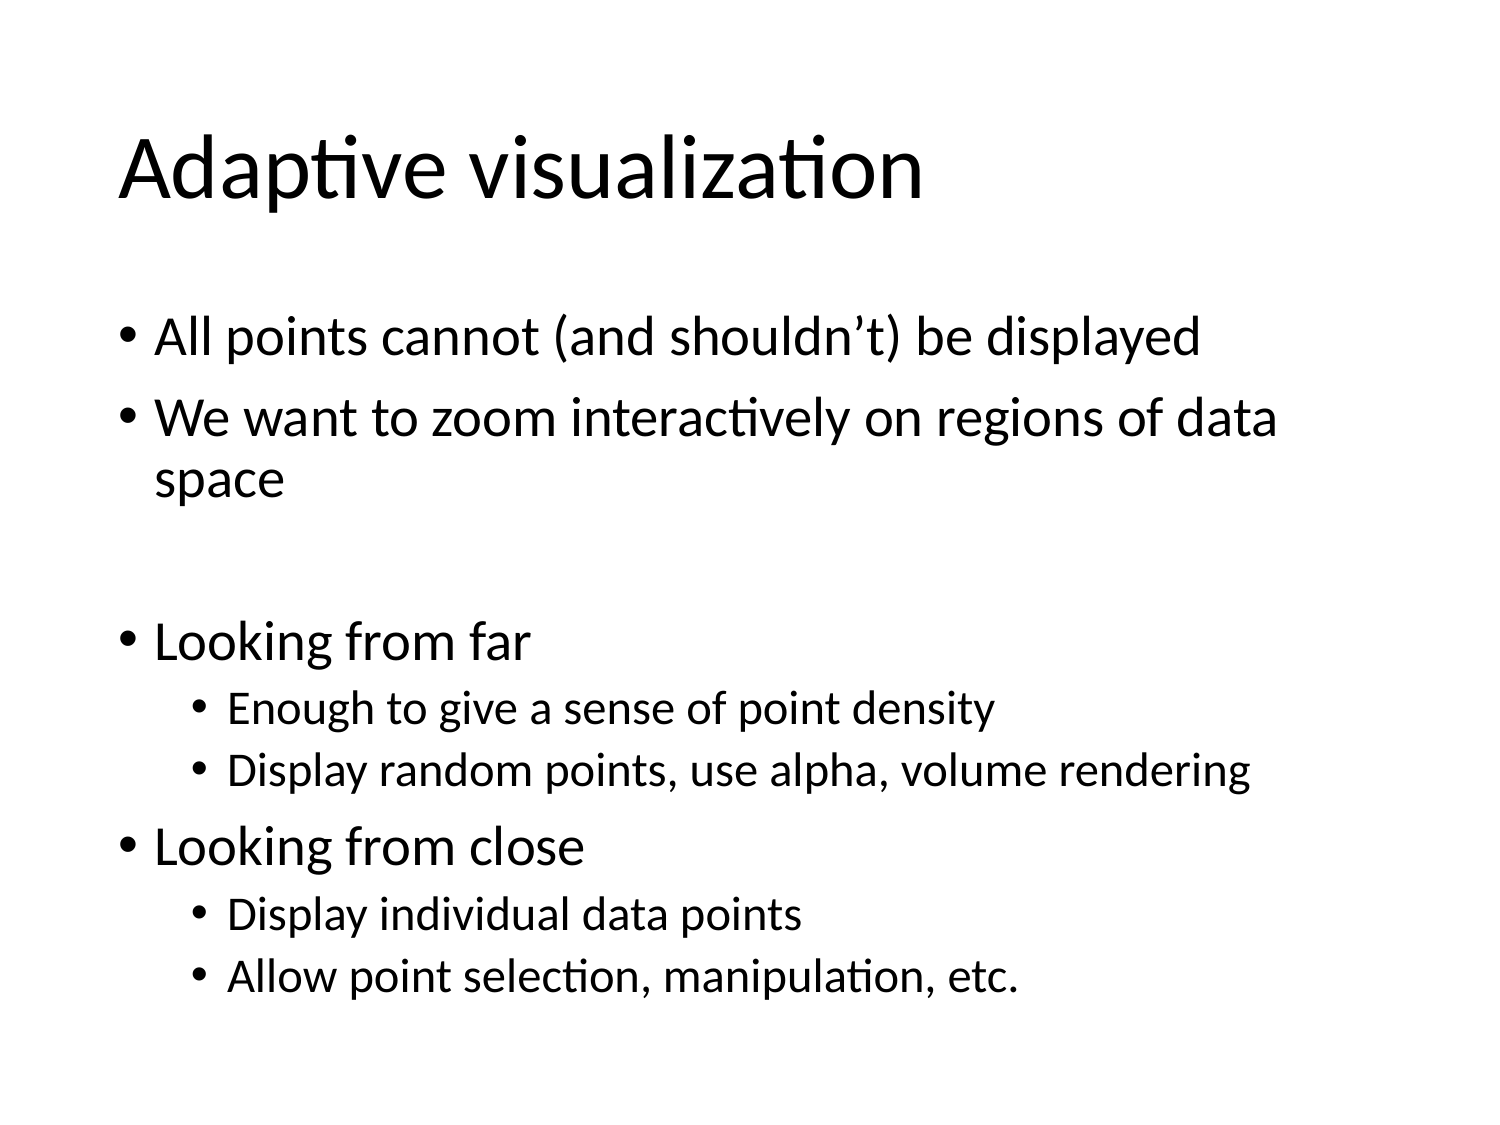

# Adaptive visualization
All points cannot (and shouldn’t) be displayed
We want to zoom interactively on regions of data space

Looking from far
Enough to give a sense of point density
Display random points, use alpha, volume rendering
Looking from close
Display individual data points
Allow point selection, manipulation, etc.